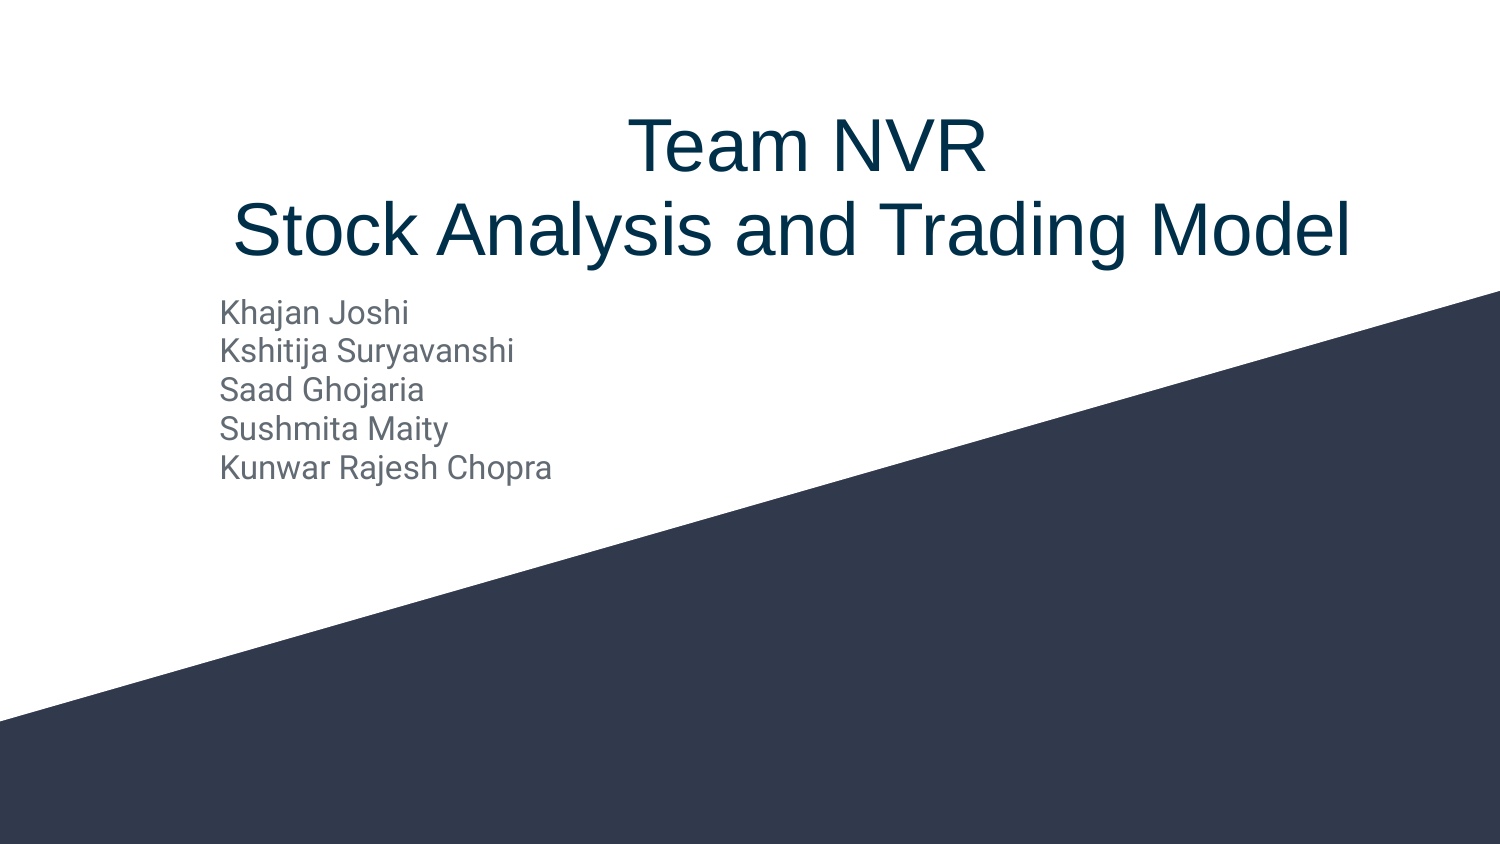

# Team NVR Stock Analysis and Trading Model
Khajan Joshi
Kshitija Suryavanshi
Saad Ghojaria
Sushmita Maity
Kunwar Rajesh Chopra